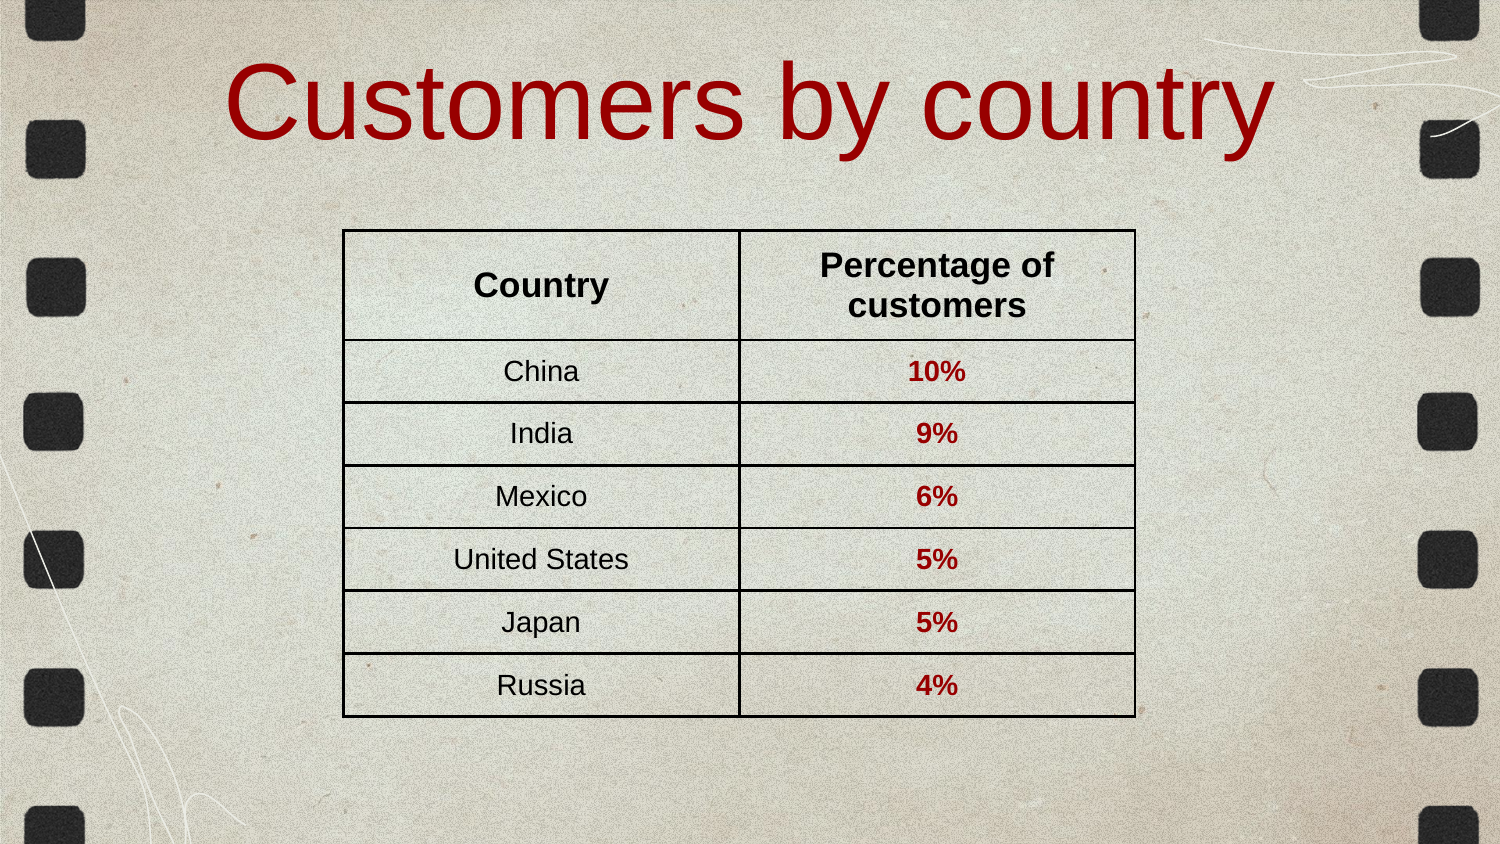

# Customers by country
| Country | Percentage of customers |
| --- | --- |
| China | 10% |
| India | 9% |
| Mexico | 6% |
| United States | 5% |
| Japan | 5% |
| Russia | 4% |